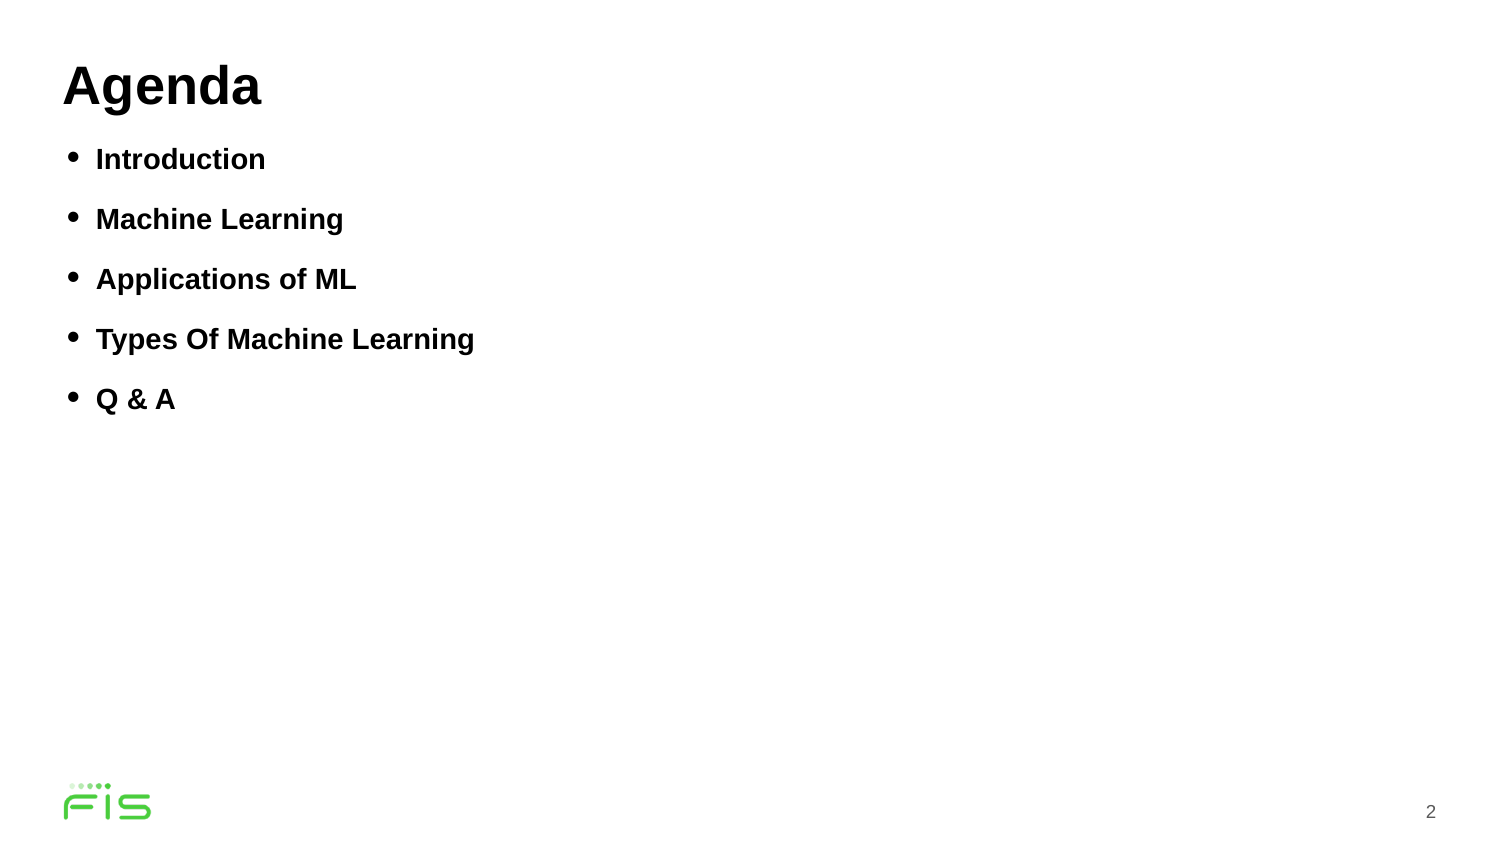

# Agenda
Introduction
Machine Learning
Applications of ML
Types Of Machine Learning
Q & A

2